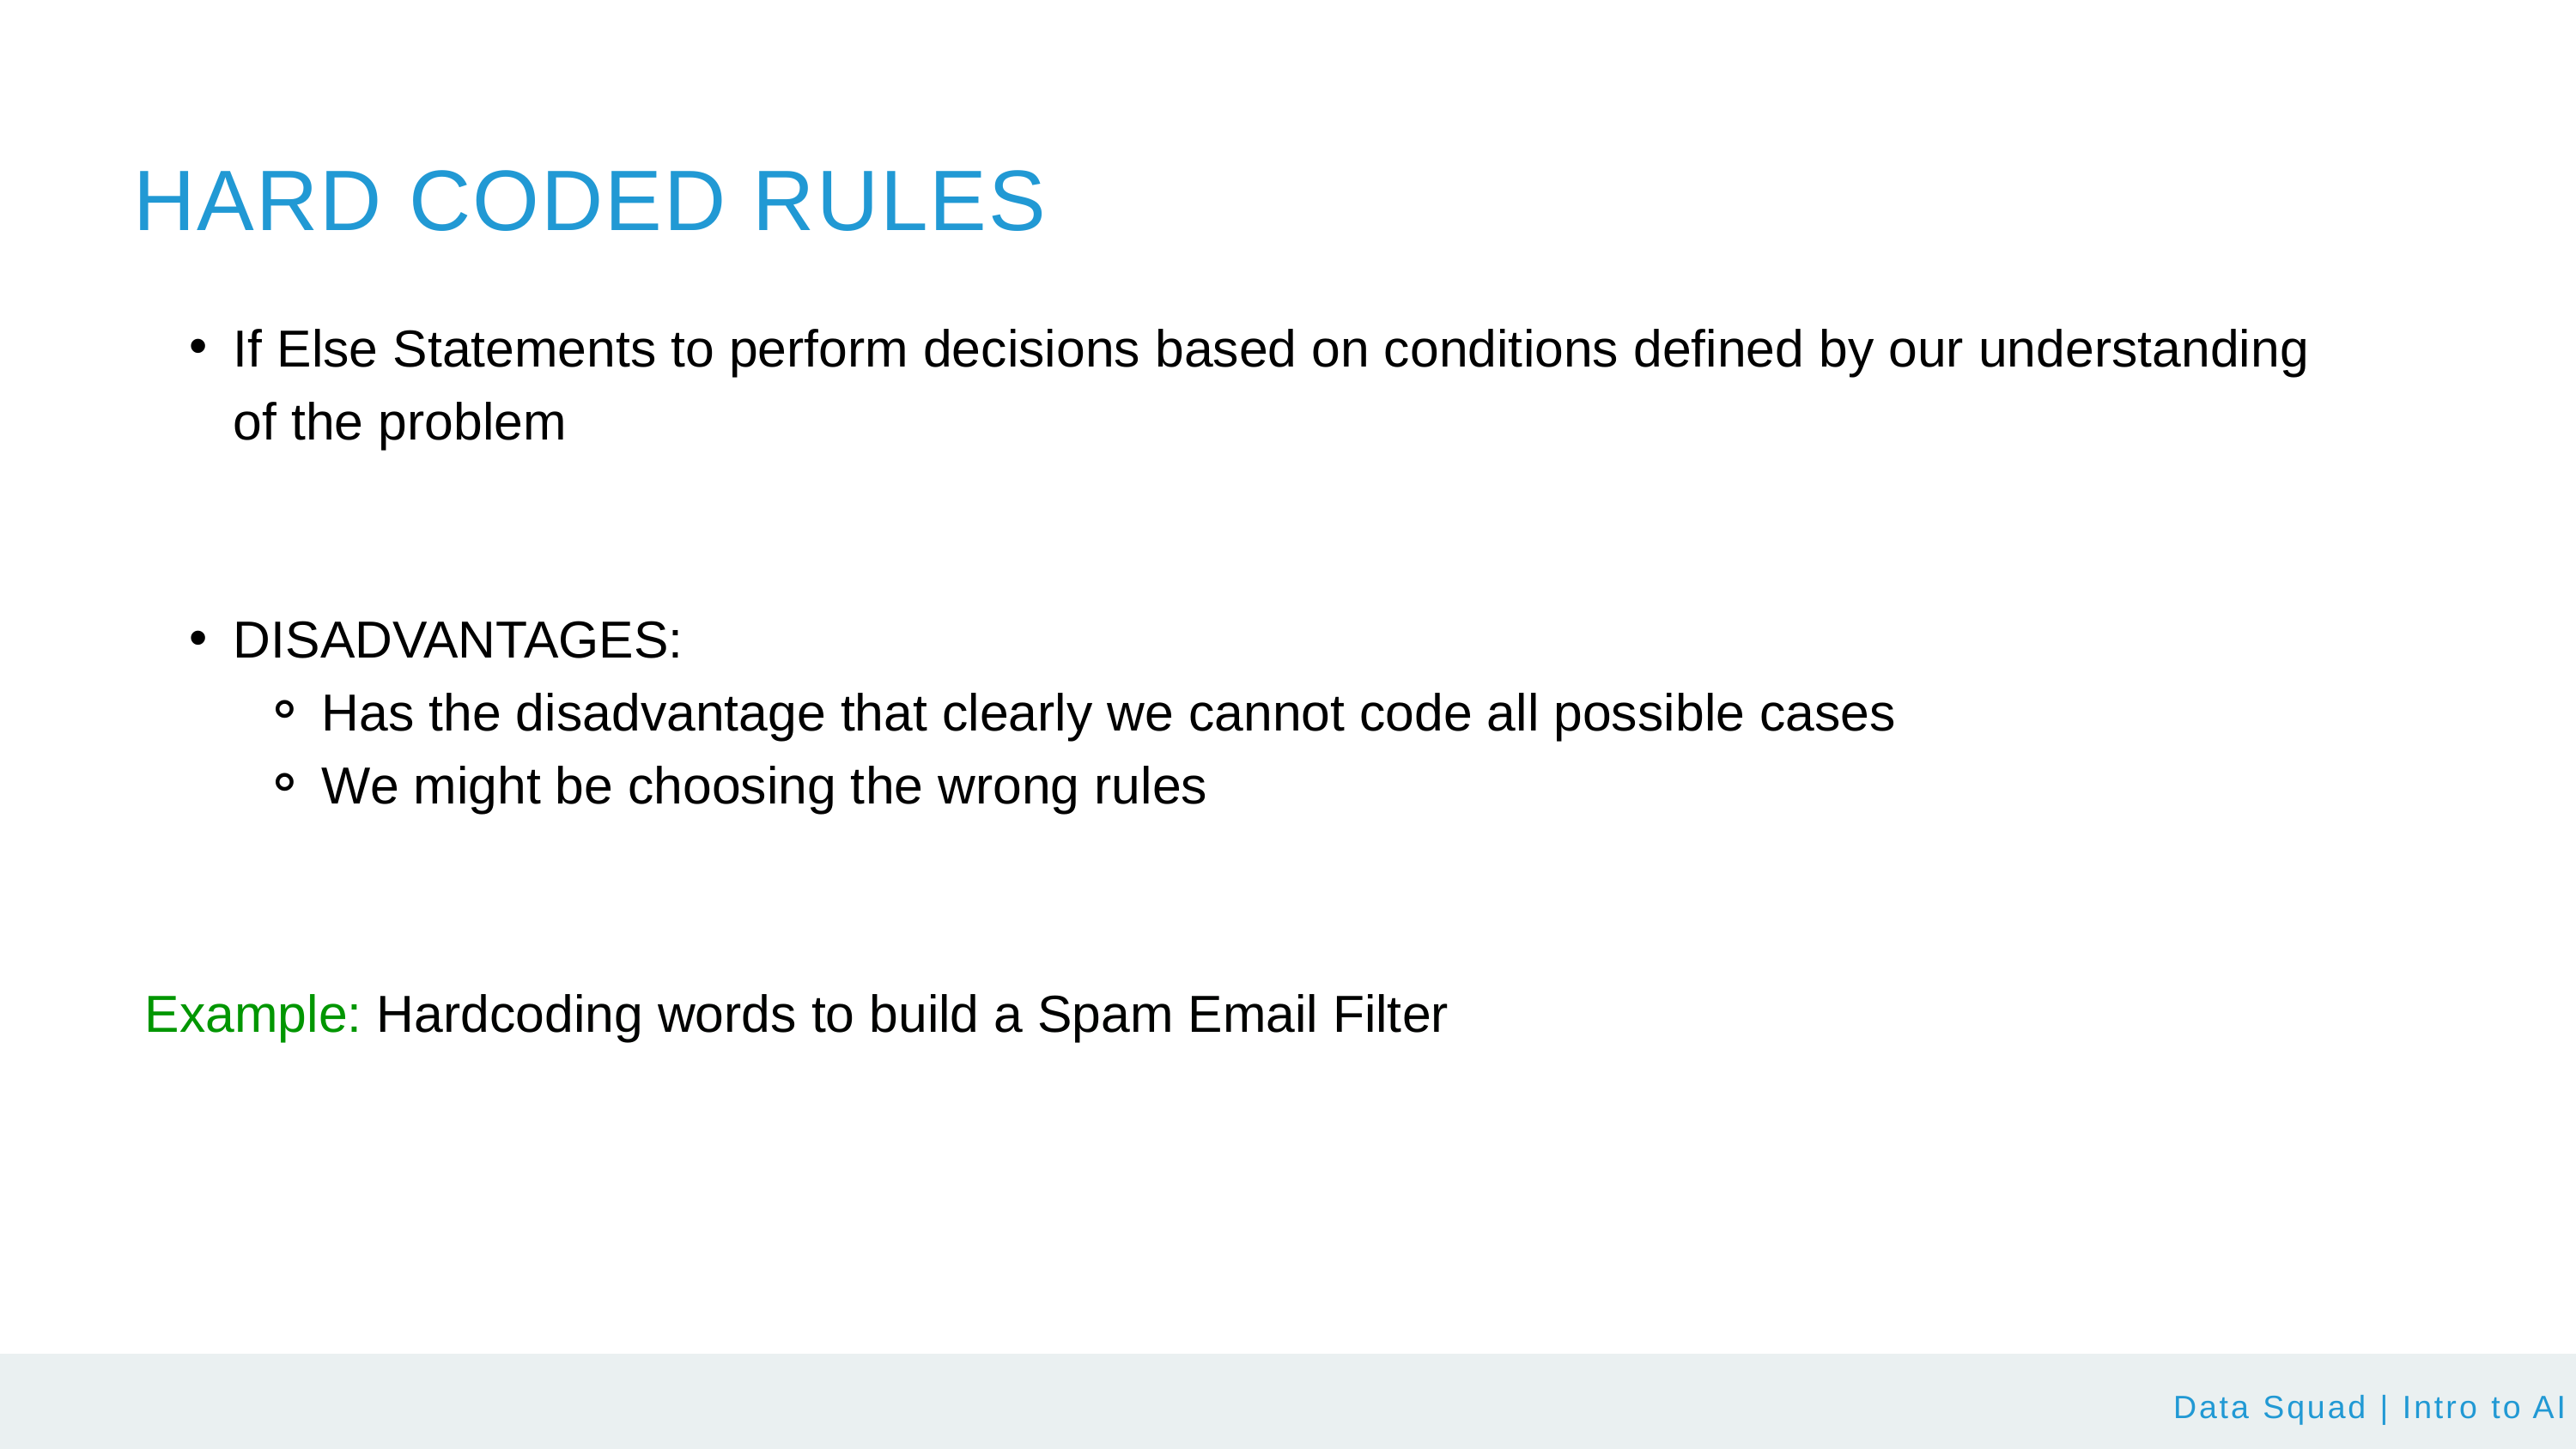

HARD CODED RULES
If Else Statements to perform decisions based on conditions defined by our understanding of the problem

DISADVANTAGES:
Has the disadvantage that clearly we cannot code all possible cases
We might be choosing the wrong rules

Example: Hardcoding words to build a Spam Email Filter

Data Squad | Intro to AI